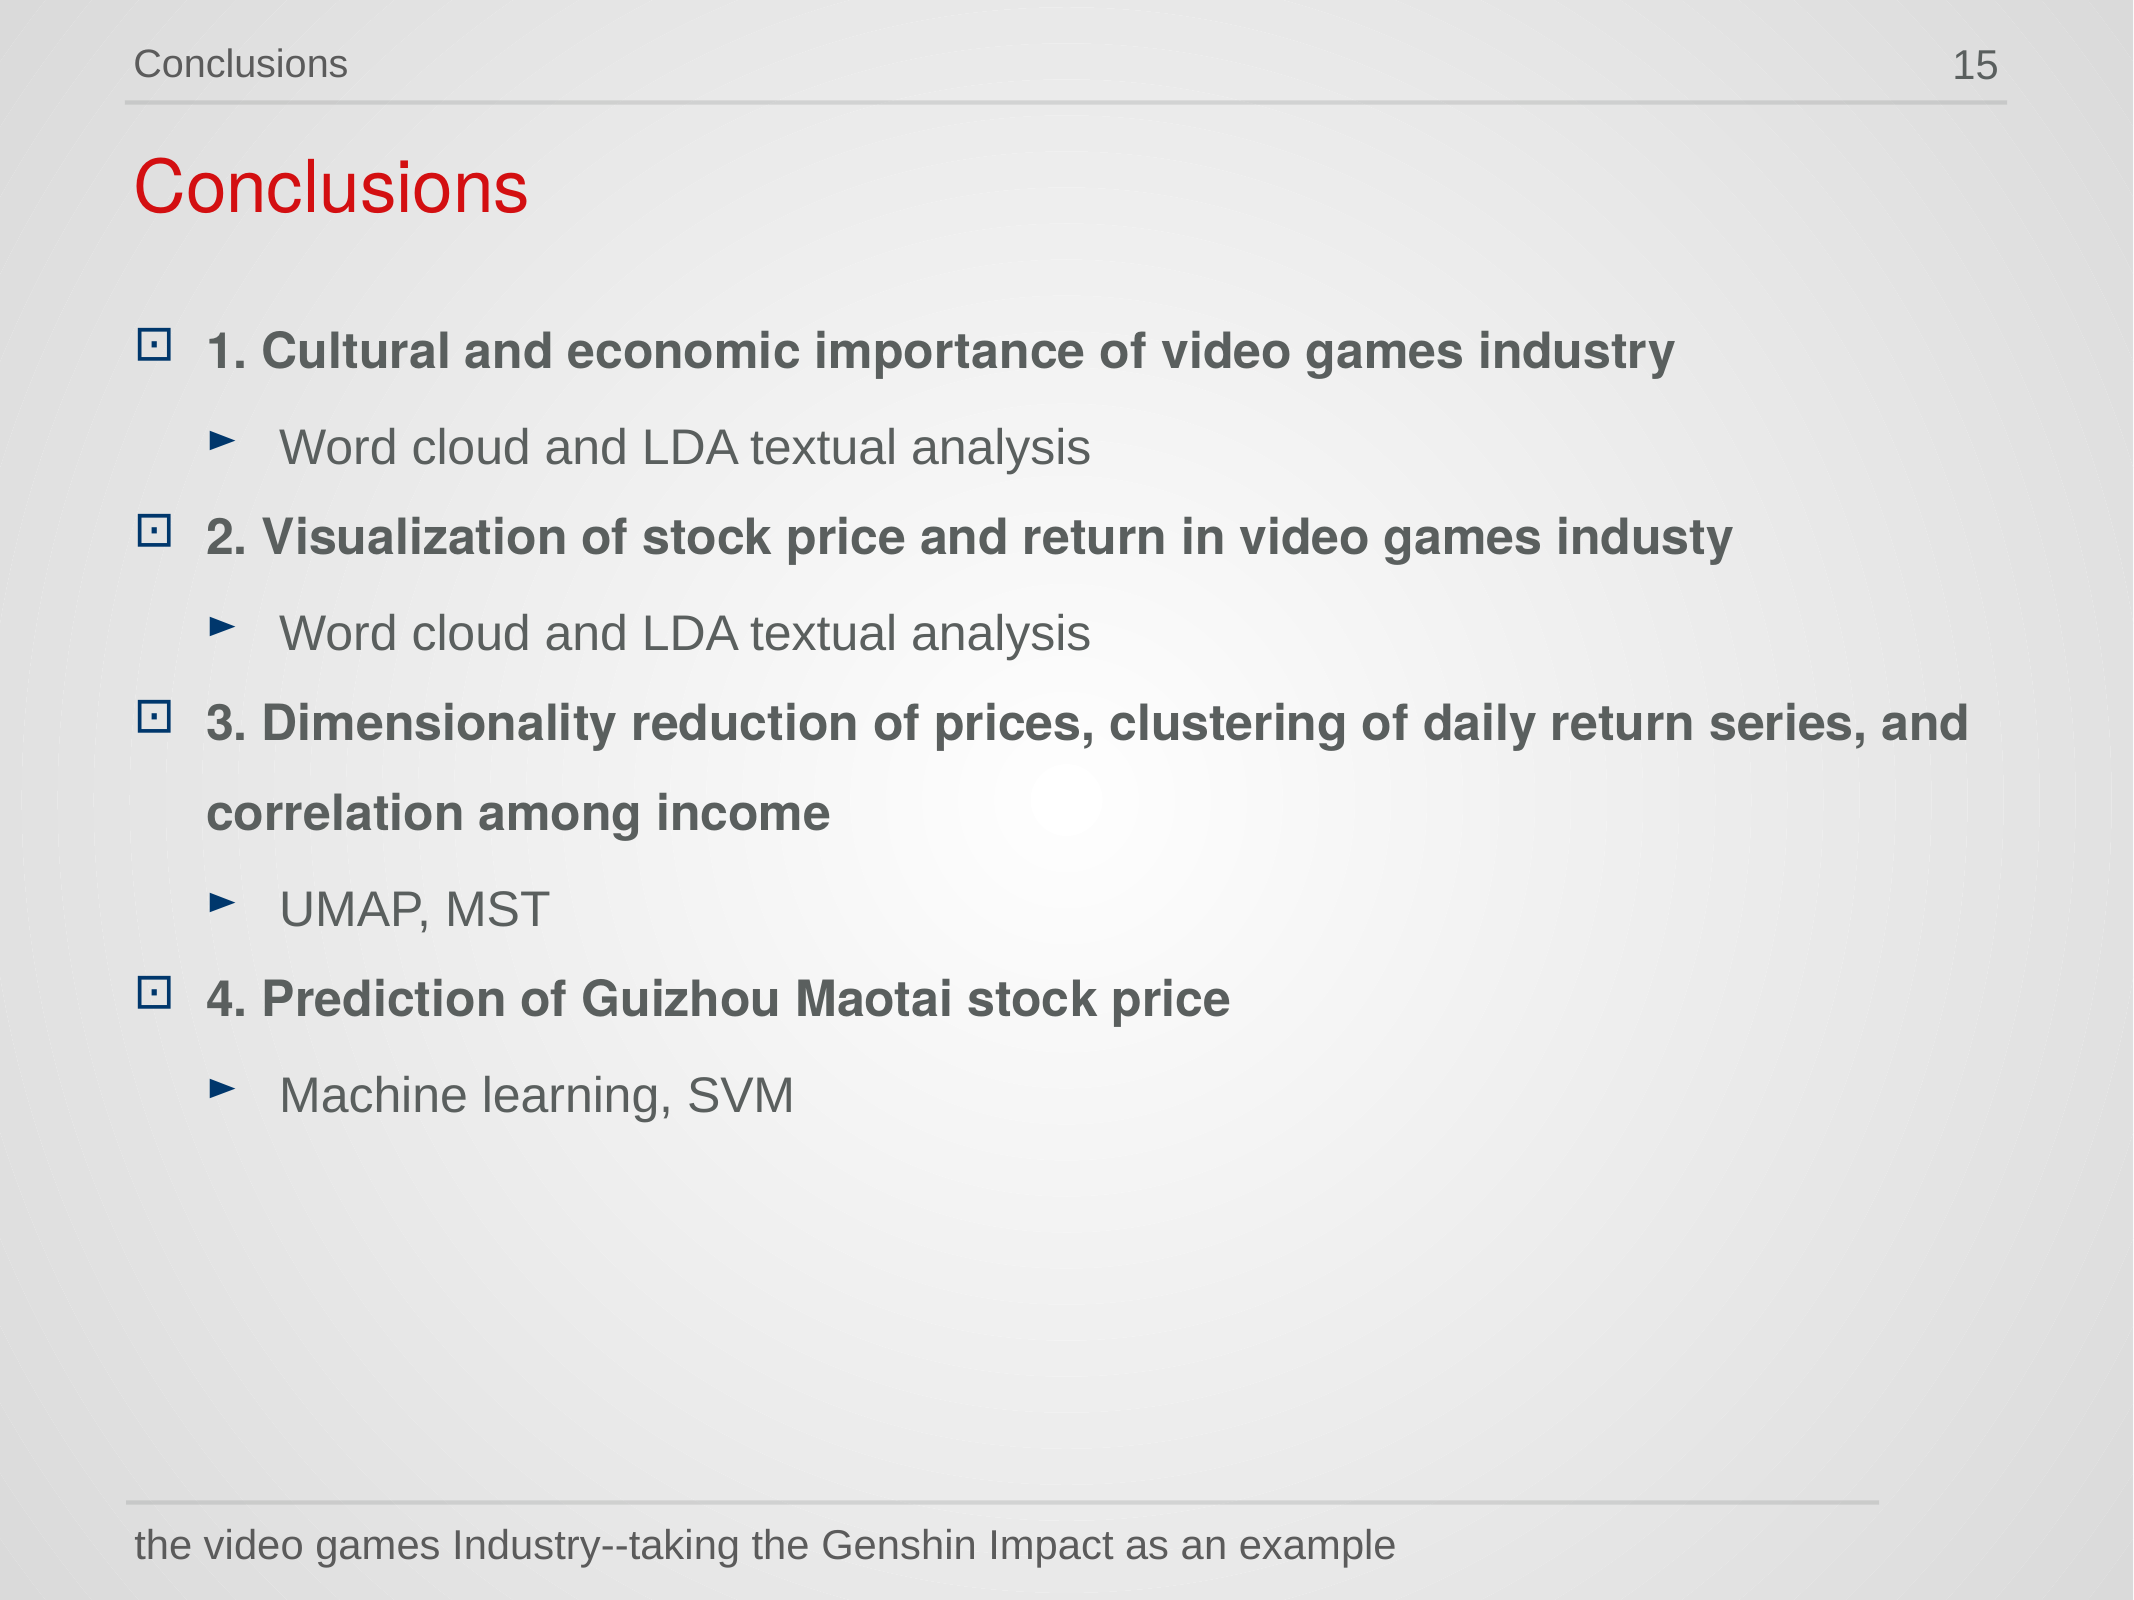

Conclusions
15
# Conclusions
1. Cultural and economic importance of video games industry
Word cloud and LDA textual analysis
2. Visualization of stock price and return in video games industy
Word cloud and LDA textual analysis
3. Dimensionality reduction of prices, clustering of daily return series, and correlation among income
UMAP, MST
4. Prediction of Guizhou Maotai stock price
Machine learning, SVM